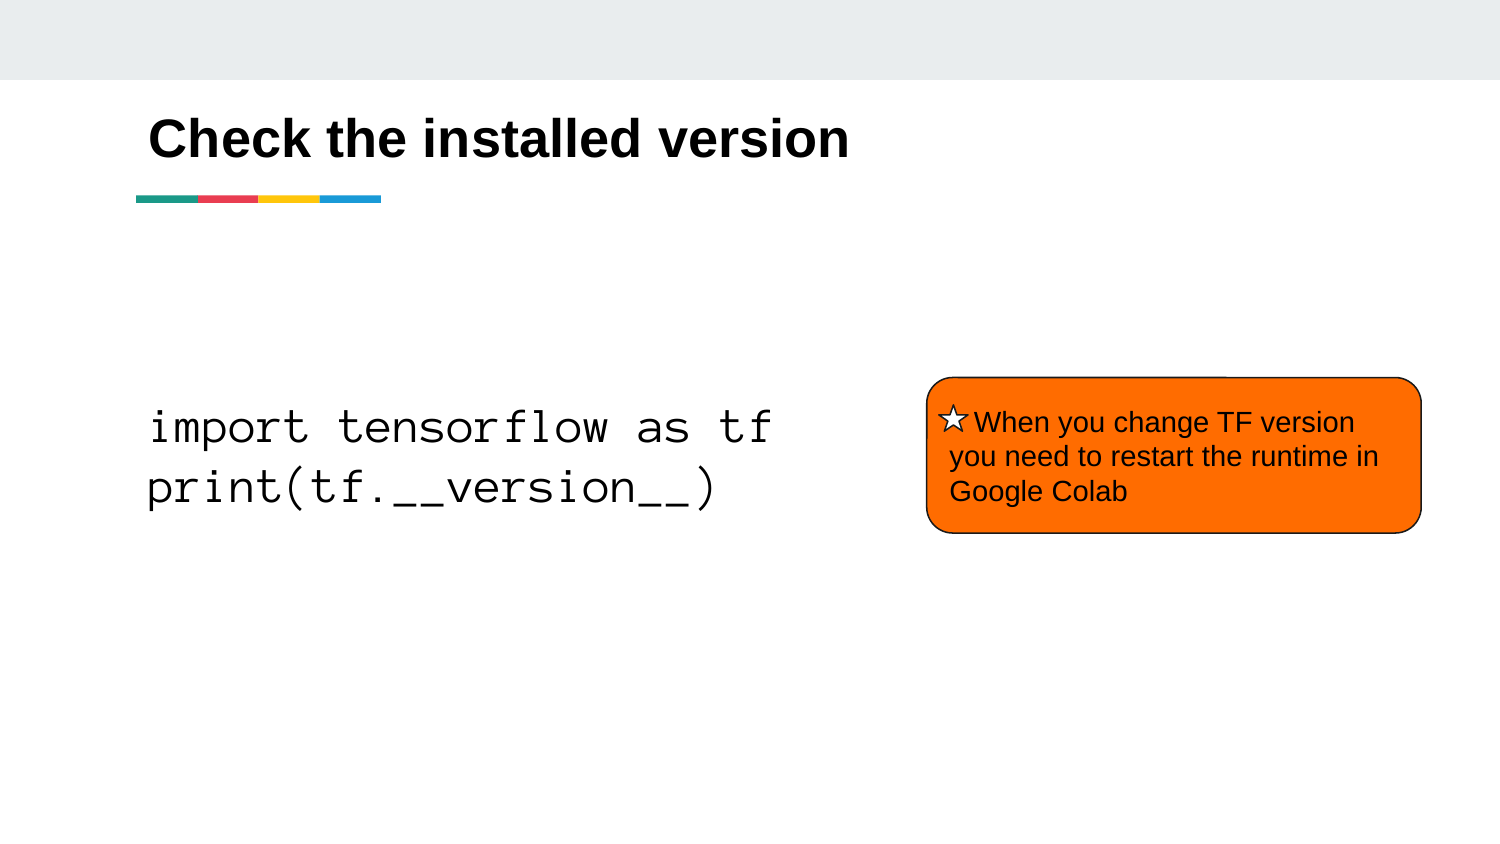

# Check the installed version
import tensorflow as tf
print(tf.__version__)
   When you change TF version you need to restart the runtime in Google Colab